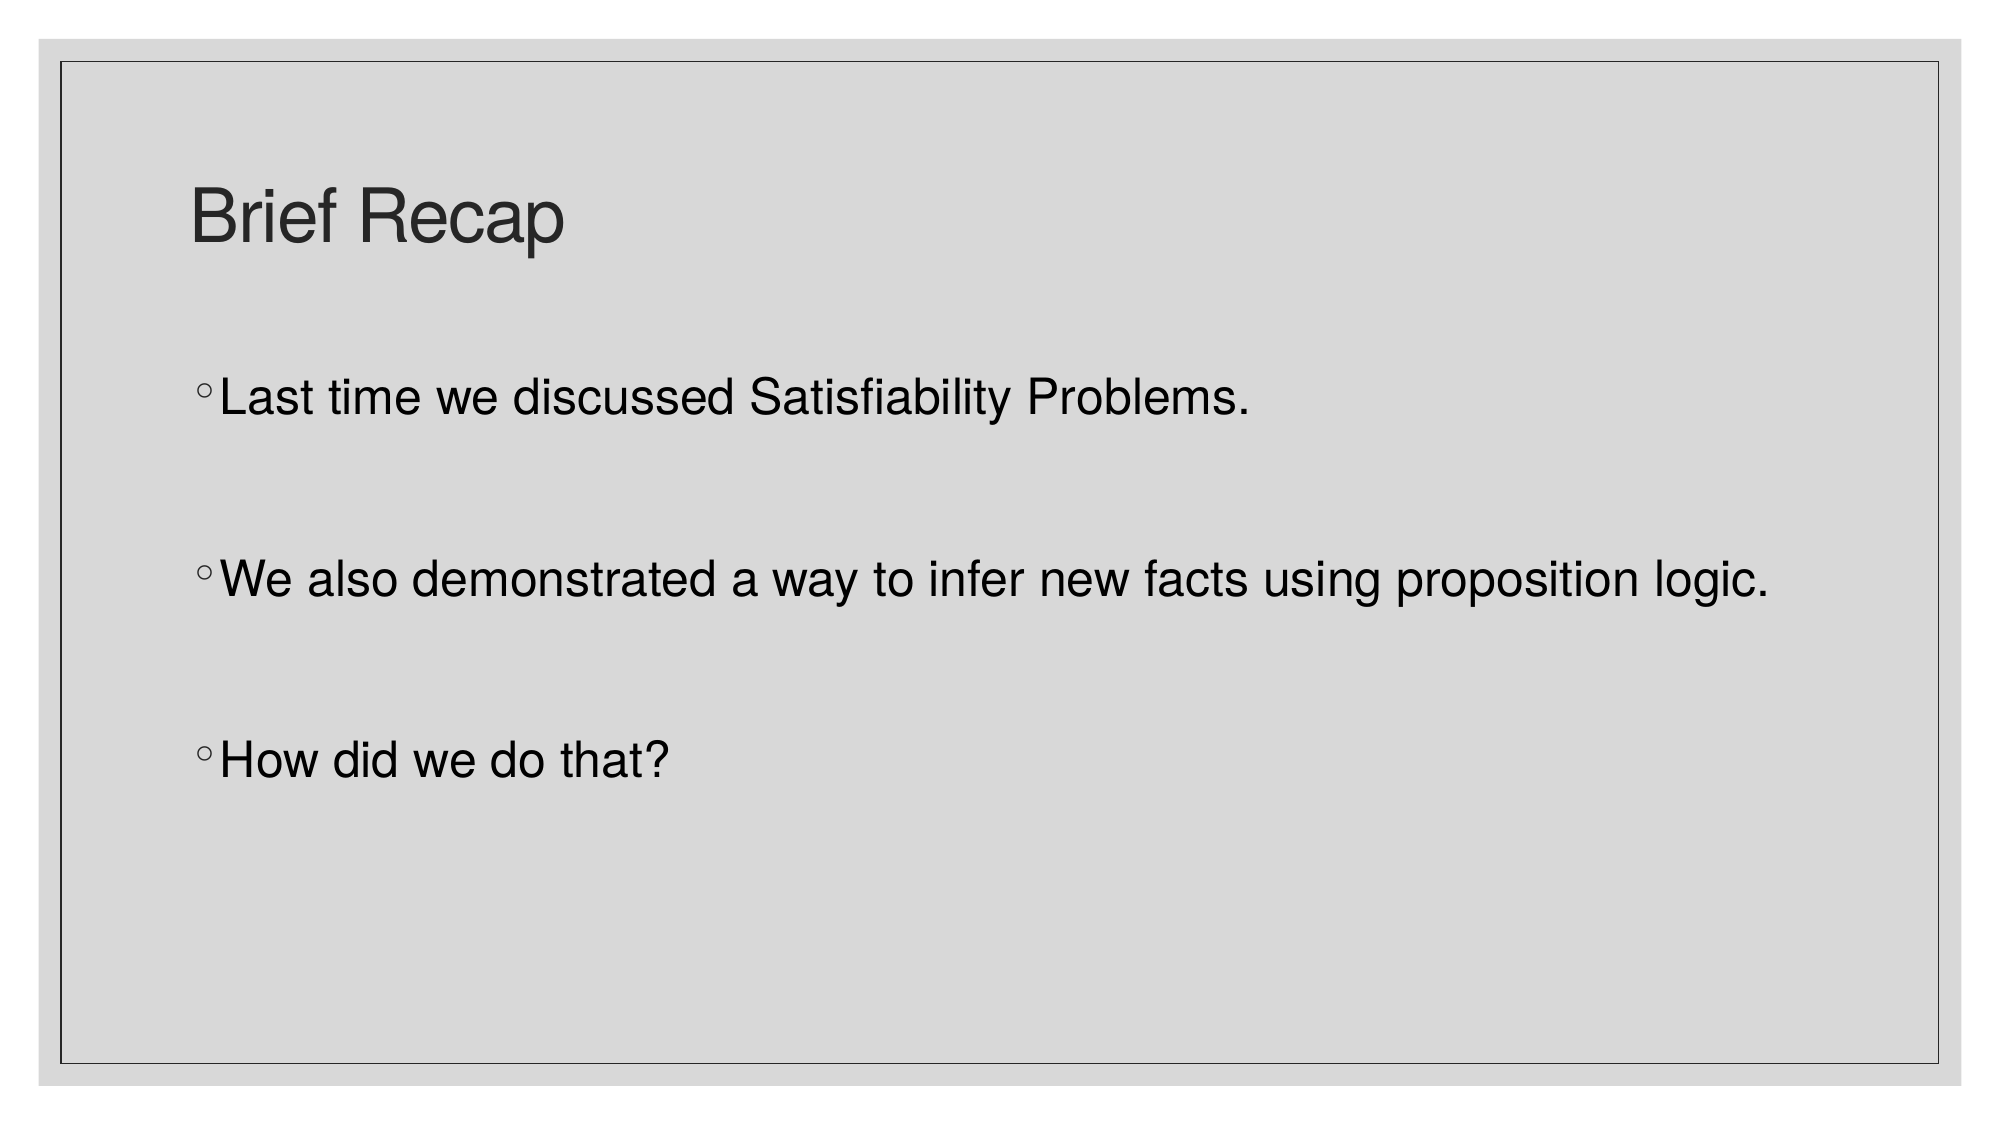

# Brief Recap
Last time we discussed Satisfiability Problems.

We also demonstrated a way to infer new facts using proposition logic.

How did we do that?